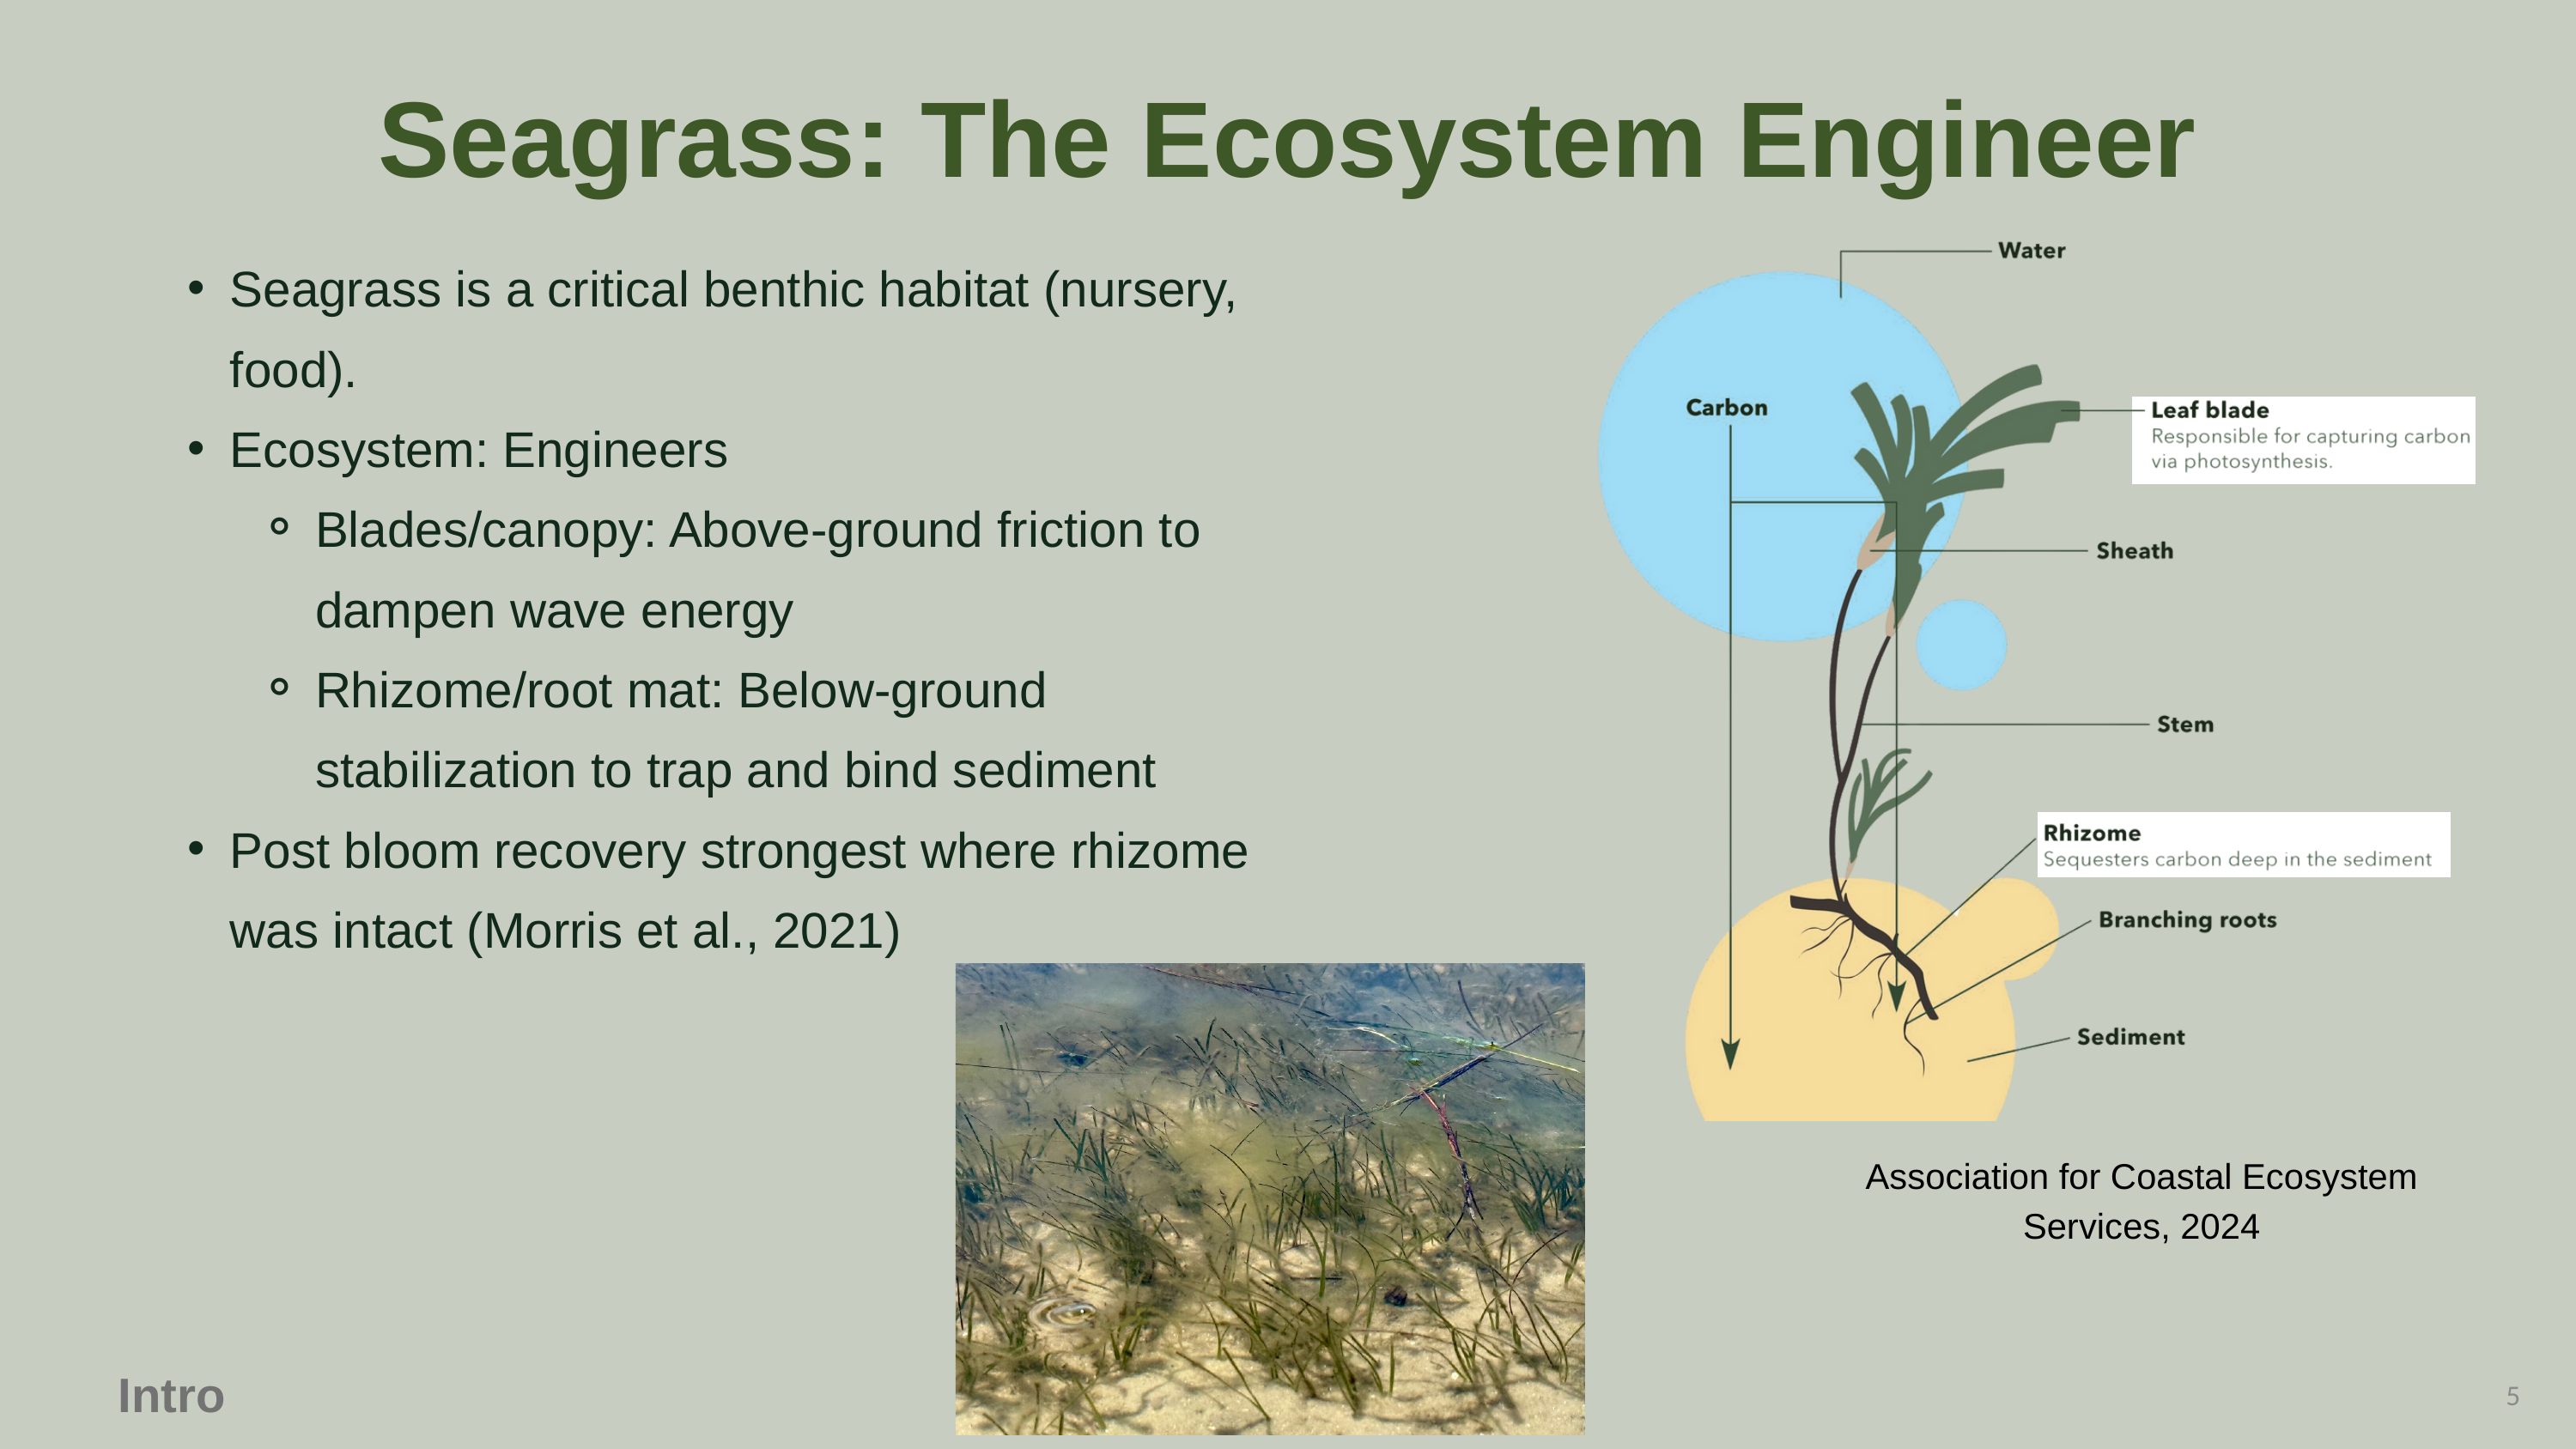

Seagrass: The Ecosystem Engineer

Seagrass is a critical benthic habitat (nursery, food).
Ecosystem: Engineers
Blades/canopy: Above-ground friction to dampen wave energy
Rhizome/root mat: Below-ground stabilization to trap and bind sediment
Post bloom recovery strongest where rhizome was intact (Morris et al., 2021)

Association for Coastal Ecosystem Services, 2024
Intro
5